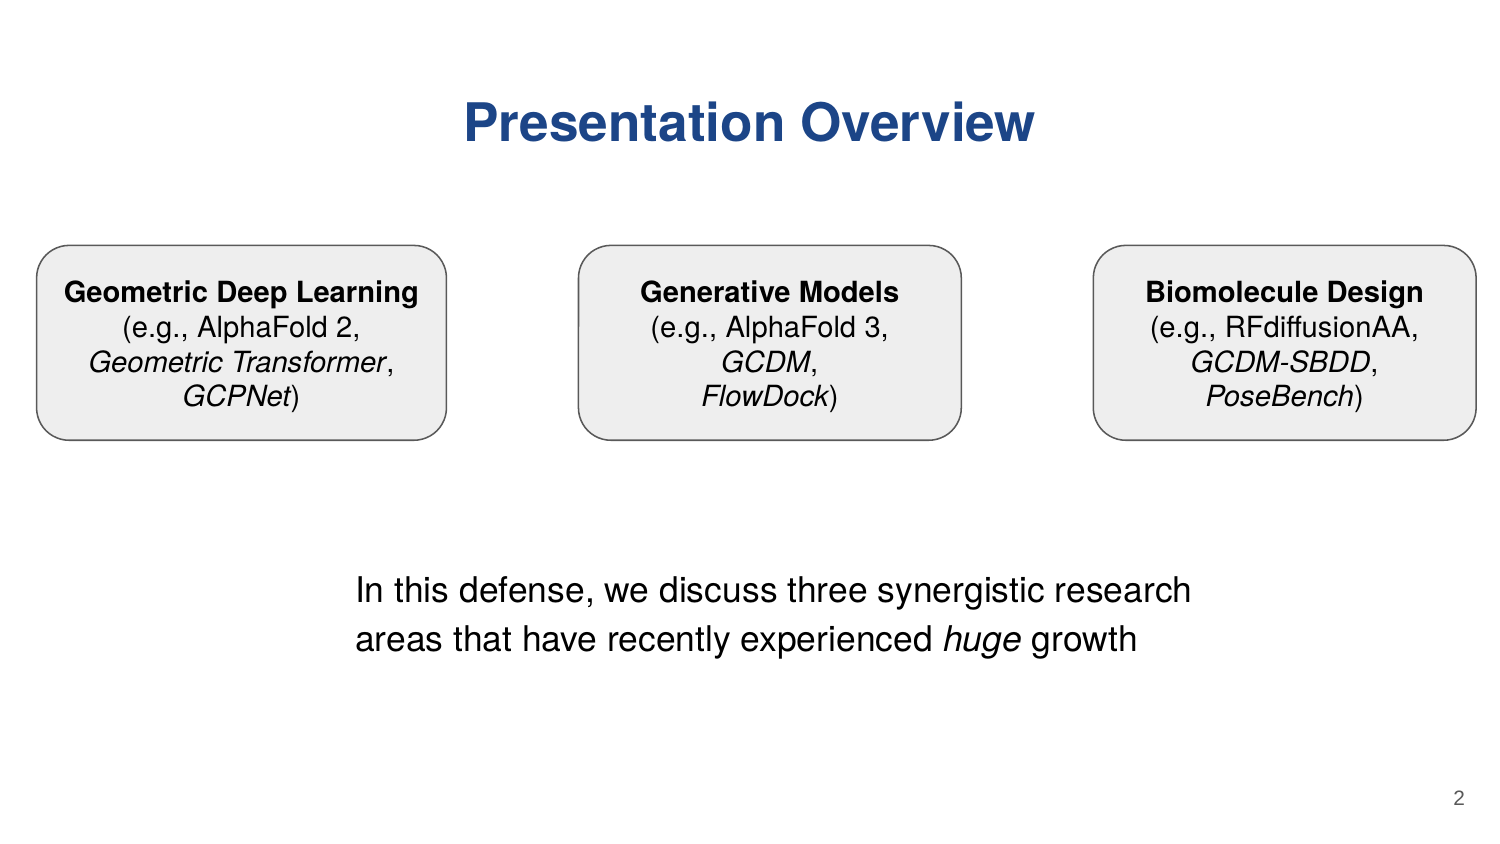

# Presentation Overview
Geometric Deep Learning (e.g., AlphaFold 2, Geometric Transformer, GCPNet)
Generative Models
(e.g., AlphaFold 3, GCDM,
FlowDock)
Biomolecule Design
(e.g., RFdiffusionAA,
GCDM-SBDD, PoseBench)
In this defense, we discuss three synergistic research areas that have recently experienced huge growth
2